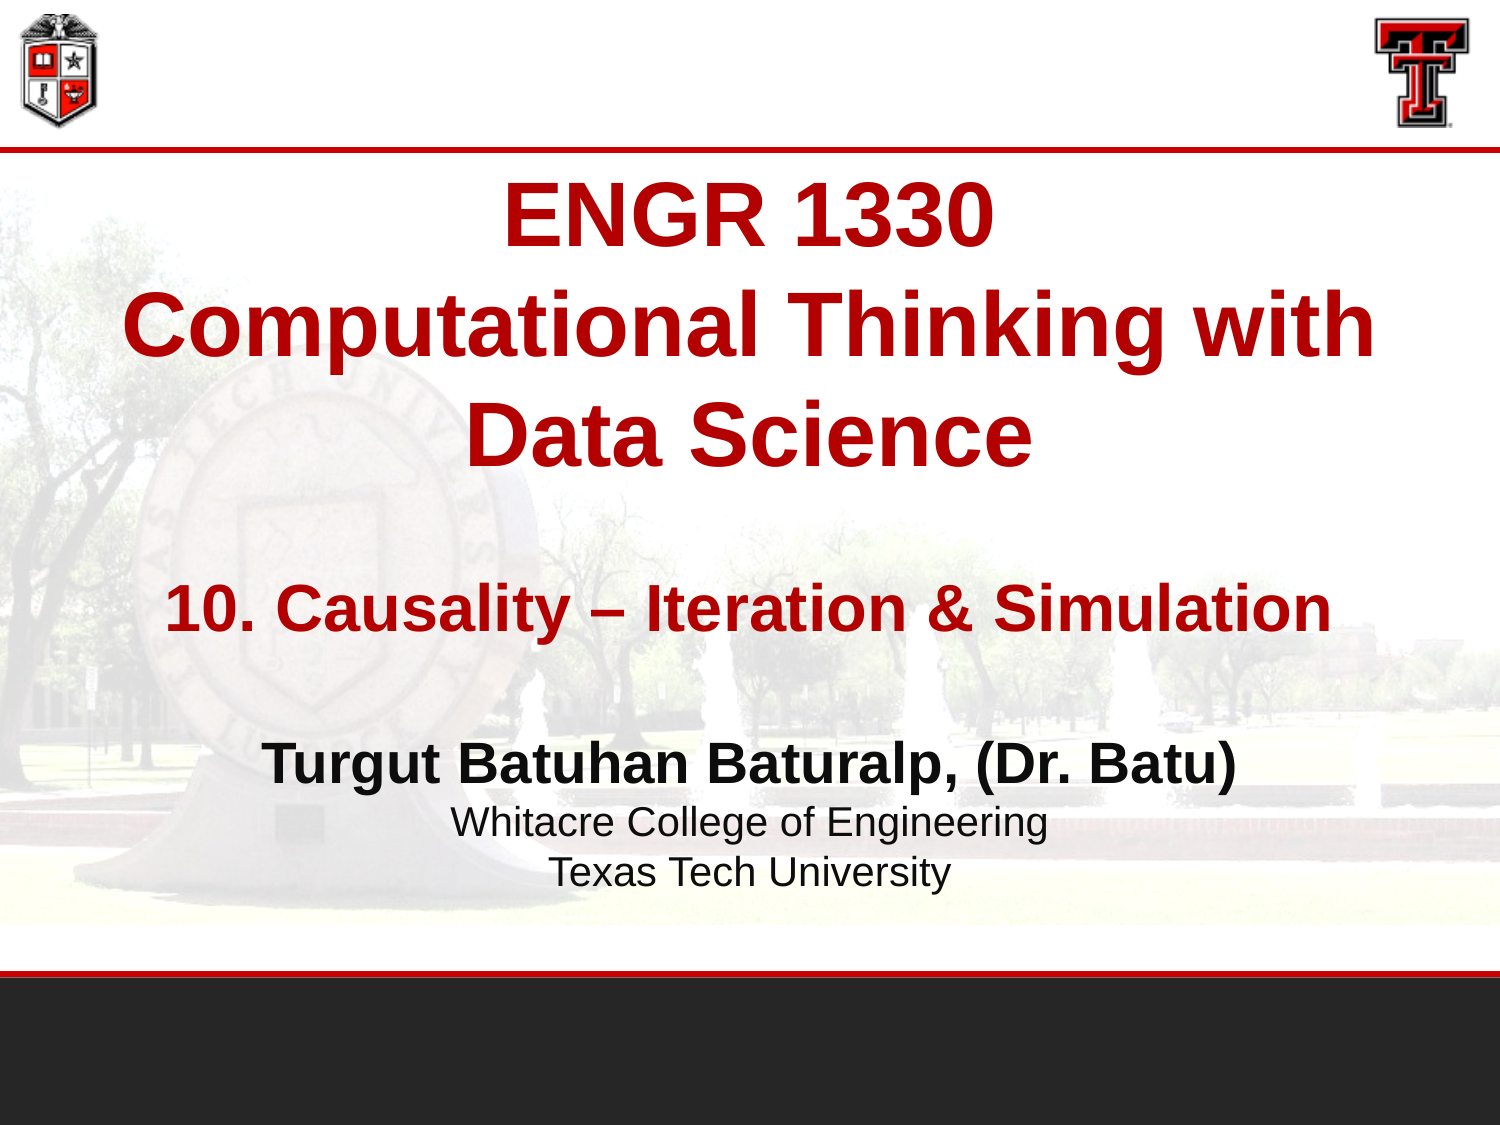

# ENGR 1330 Computational Thinking with Data Science 10. Causality – Iteration & Simulation Turgut Batuhan Baturalp, (Dr. Batu) Whitacre College of Engineering Texas Tech University